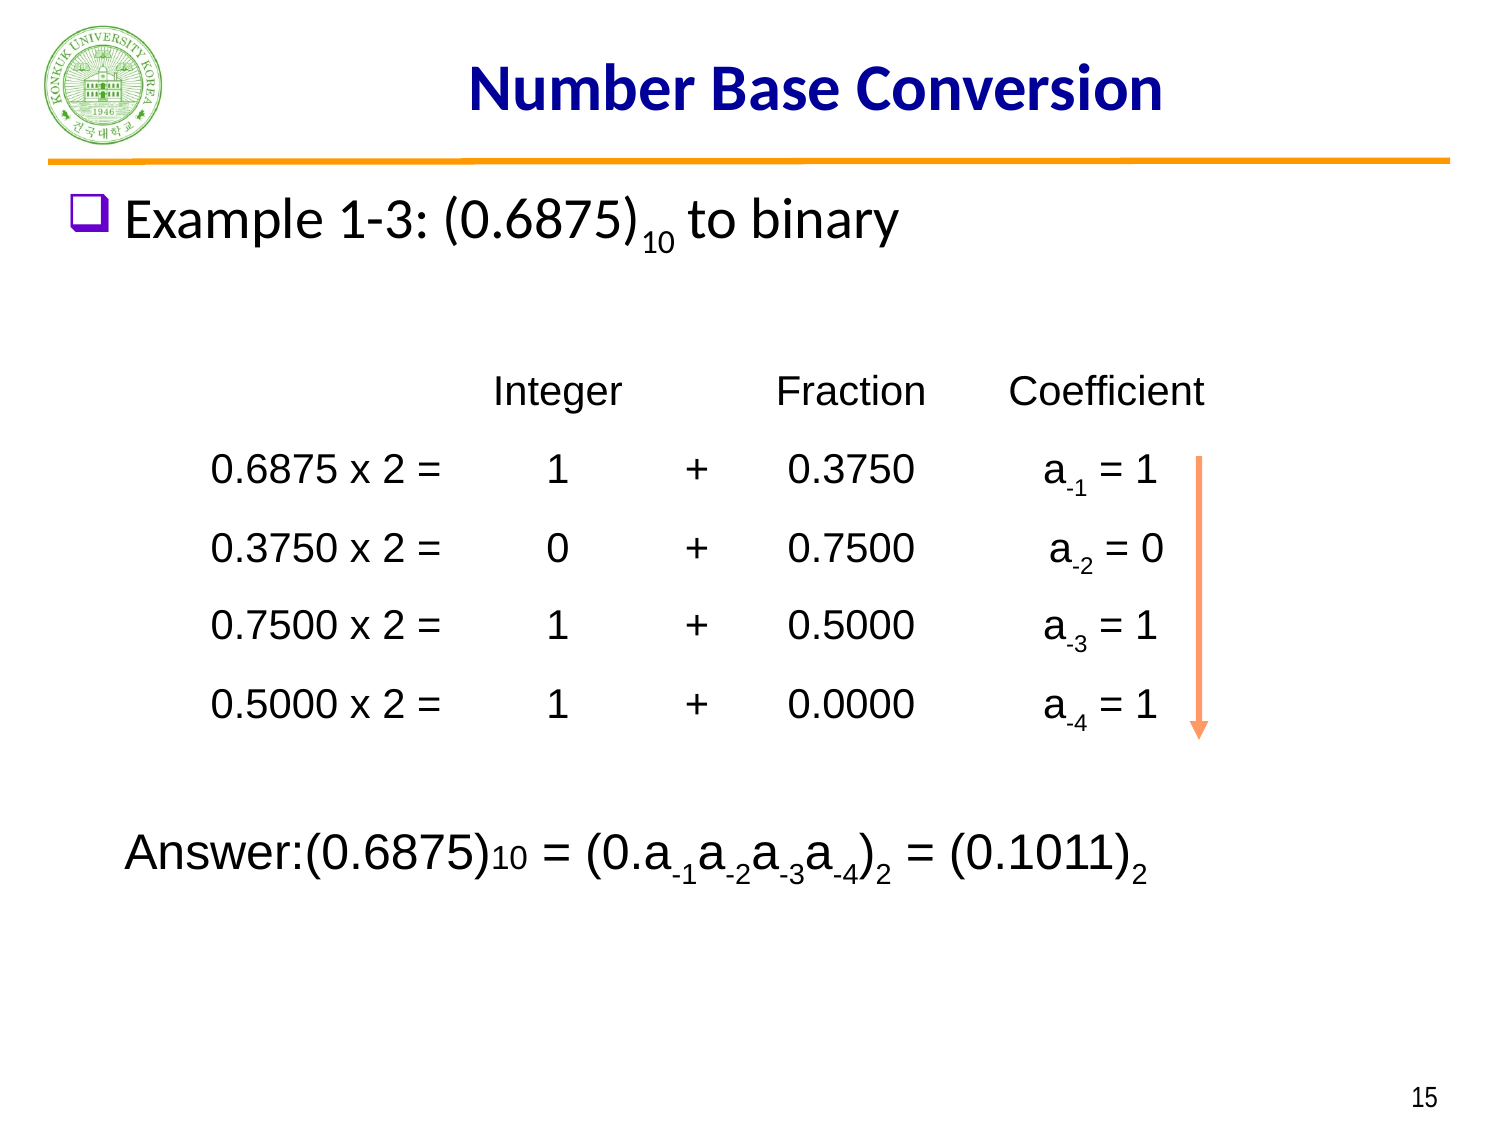

# Number Base Conversion
Example 1-3: (0.6875)10 to binary

	Answer:(0.6875)10 = (0.a-1a-2a-3a-4)2 = (0.1011)2

|  | Integer |  | Fraction | Coefficient |
| --- | --- | --- | --- | --- |
| 0.6875 x 2 = | 1 | + | 0.3750 | a-1 = 1 |
| 0.3750 x 2 = | 0 | + | 0.7500 | a-2 = 0 |
| 0.7500 x 2 = | 1 | + | 0.5000 | a-3 = 1 |
| 0.5000 x 2 = | 1 | + | 0.0000 | a-4 = 1 |

 15